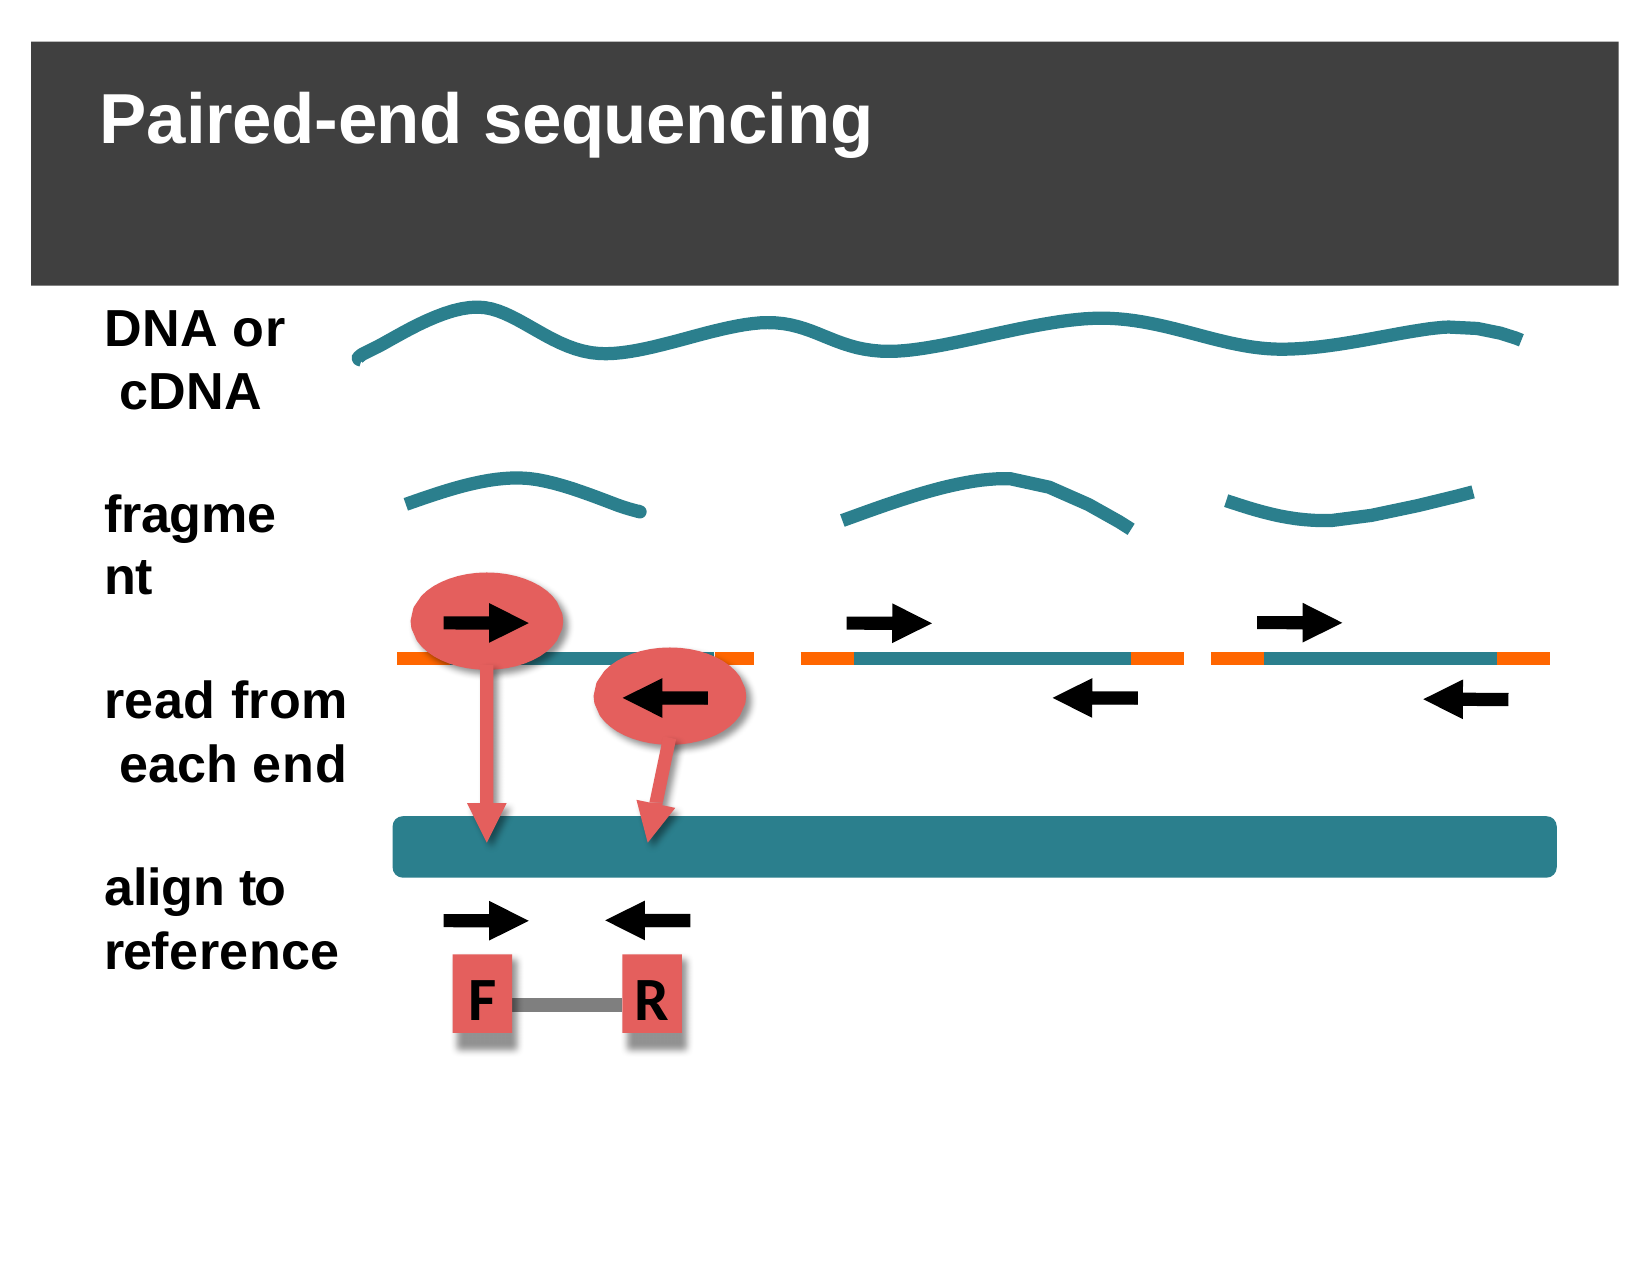

# Paired-end sequencing
DNA or  cDNA

fragment

read from  each end
align to  reference

F
R